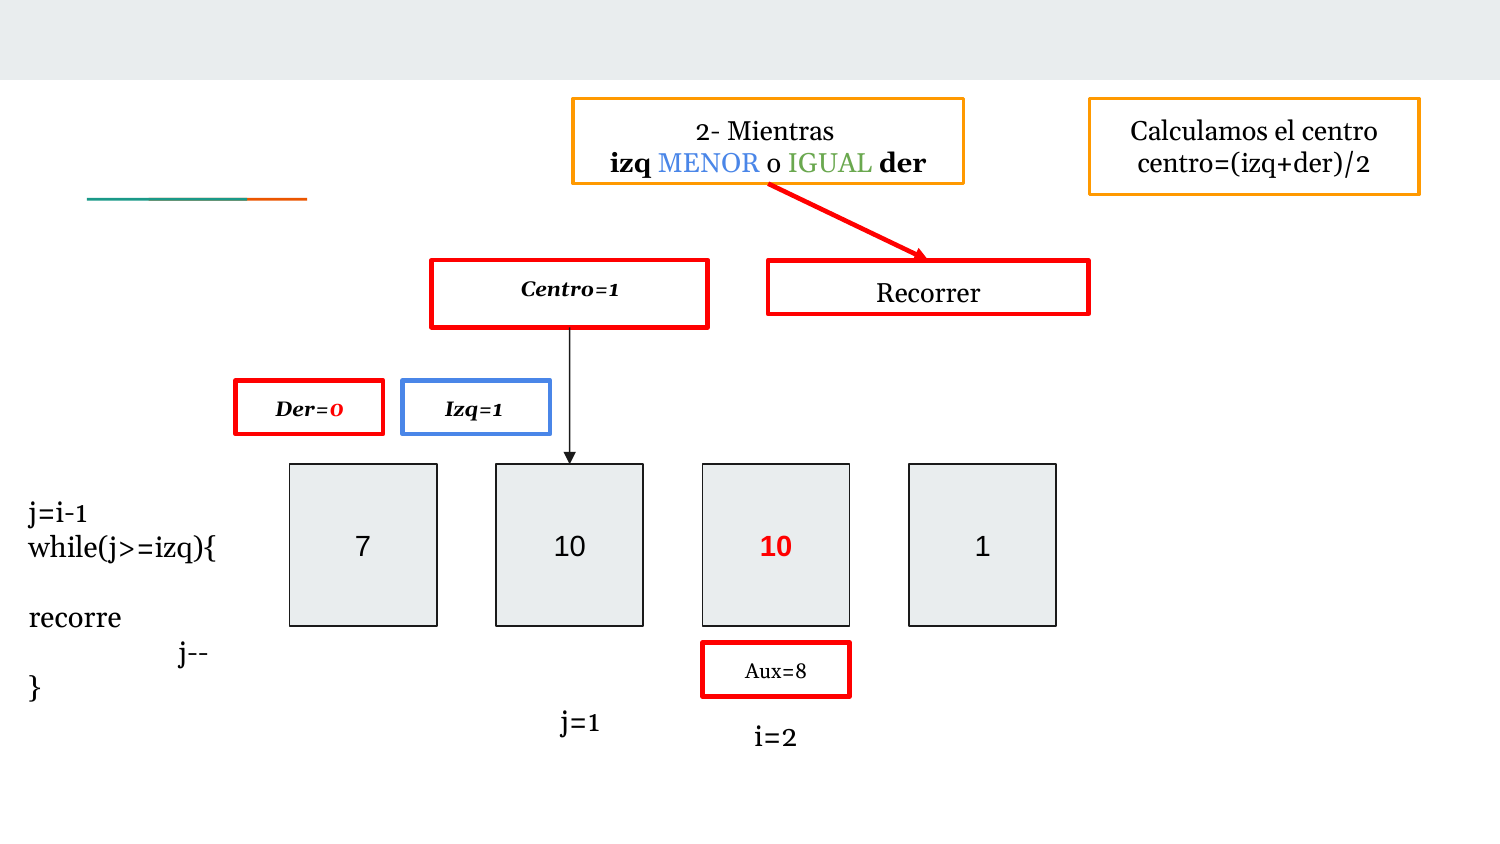

2- Mientras
izq MENOR o IGUAL der
Calculamos el centro
centro=(izq+der)/2
Centro=1
Recorrer
Der=0
Izq=1
7
10
10
1
j=i-1
while(j>=izq){
	recorre
	j--
}
Aux=8
j=1
i=2